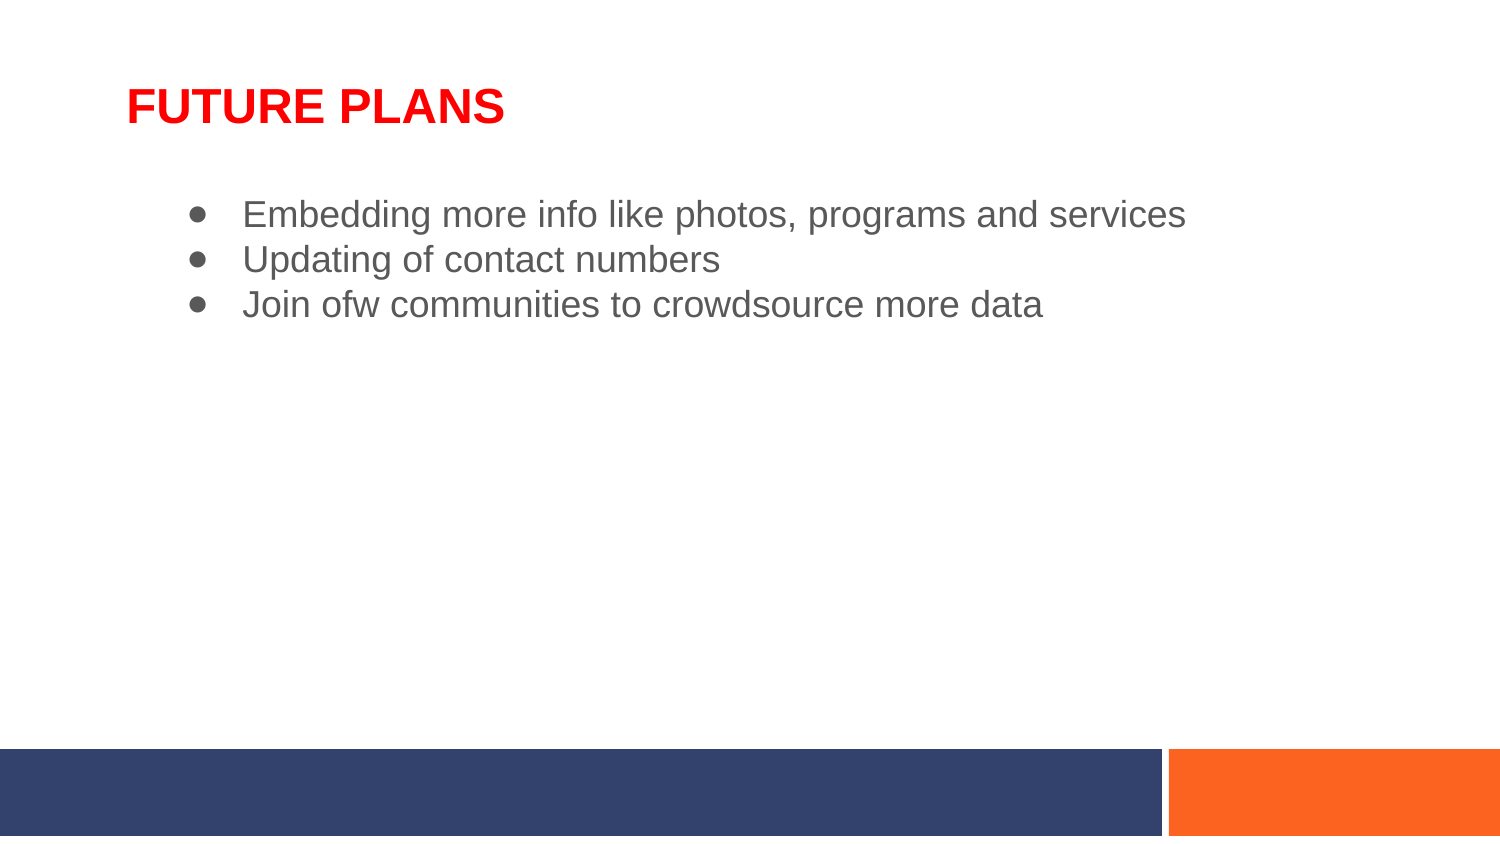

# FUTURE PLANS
Embedding more info like photos, programs and services
Updating of contact numbers
Join ofw communities to crowdsource more data